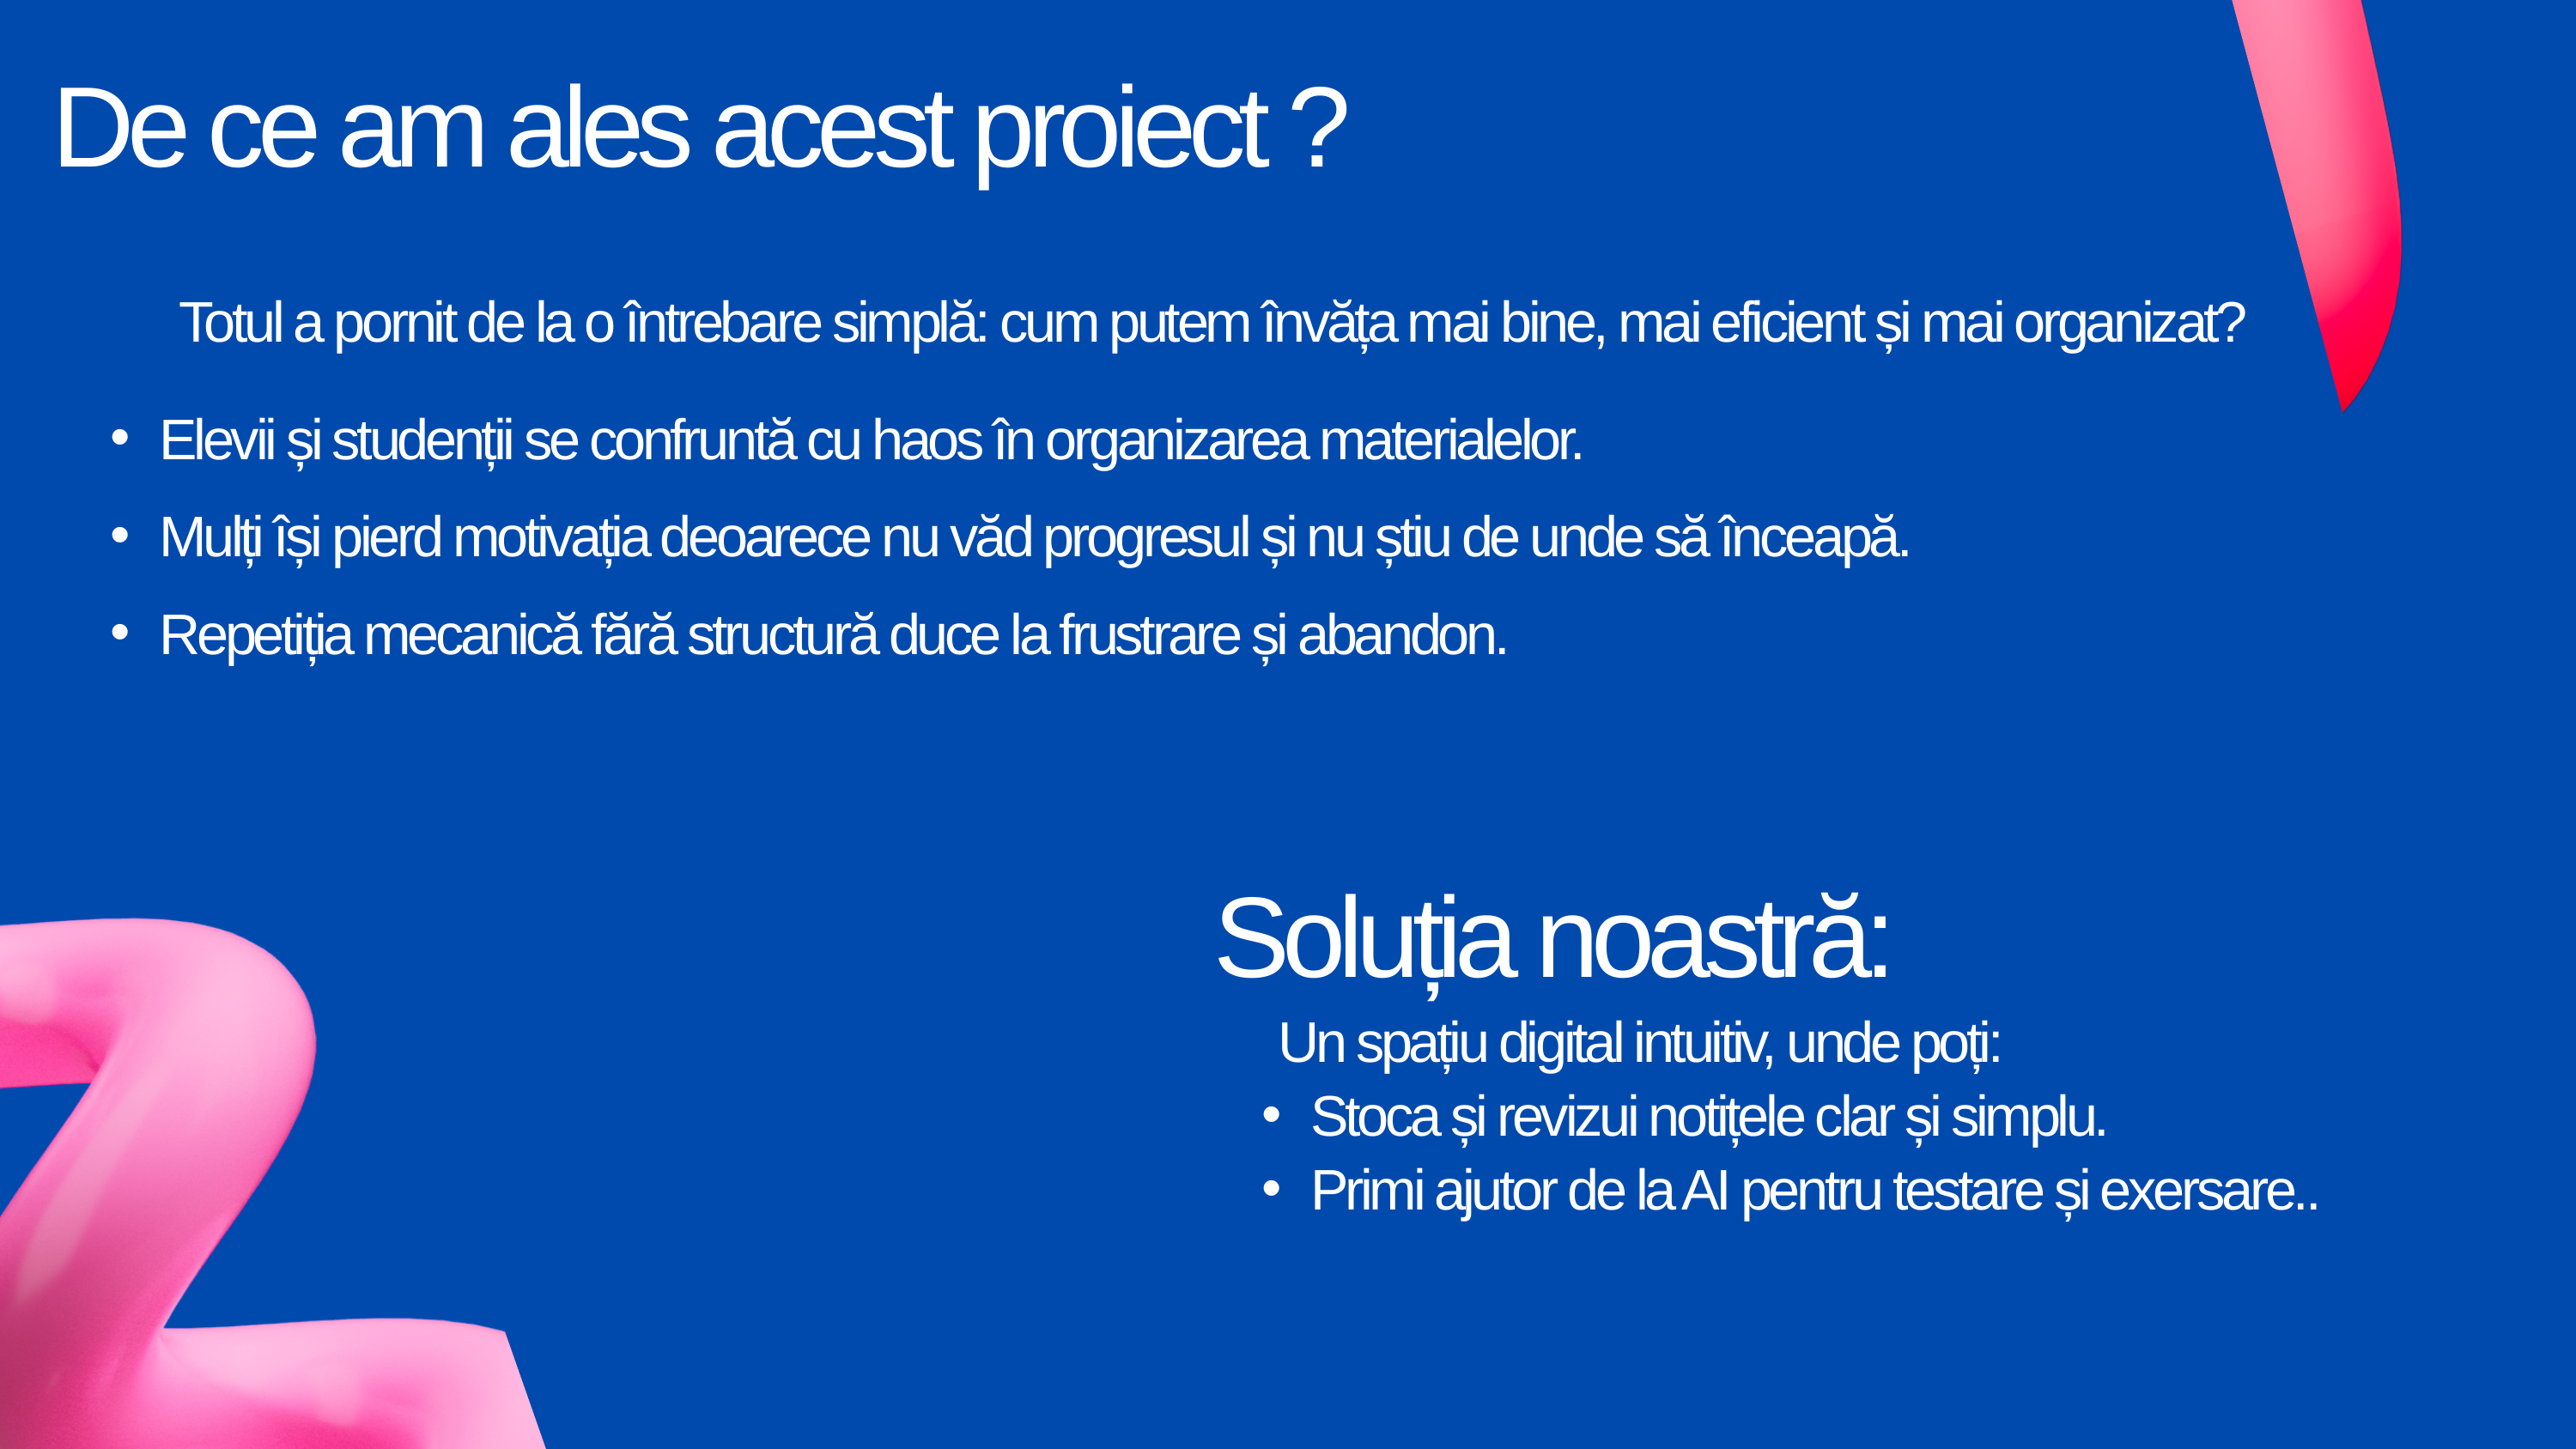

De ce am ales acest proiect ?

Totul a pornit de la o întrebare simplă: cum putem învăța mai bine, mai eficient și mai organizat?
Elevii și studenții se confruntă cu haos în organizarea materialelor.
Mulți își pierd motivația deoarece nu văd progresul și nu știu de unde să înceapă.
Repetiția mecanică fără structură duce la frustrare și abandon.

Soluția noastră:
     Un spațiu digital intuitiv, unde poți:
Stoca și revizui notițele clar și simplu.
Primi ajutor de la AI pentru testare și exersare..